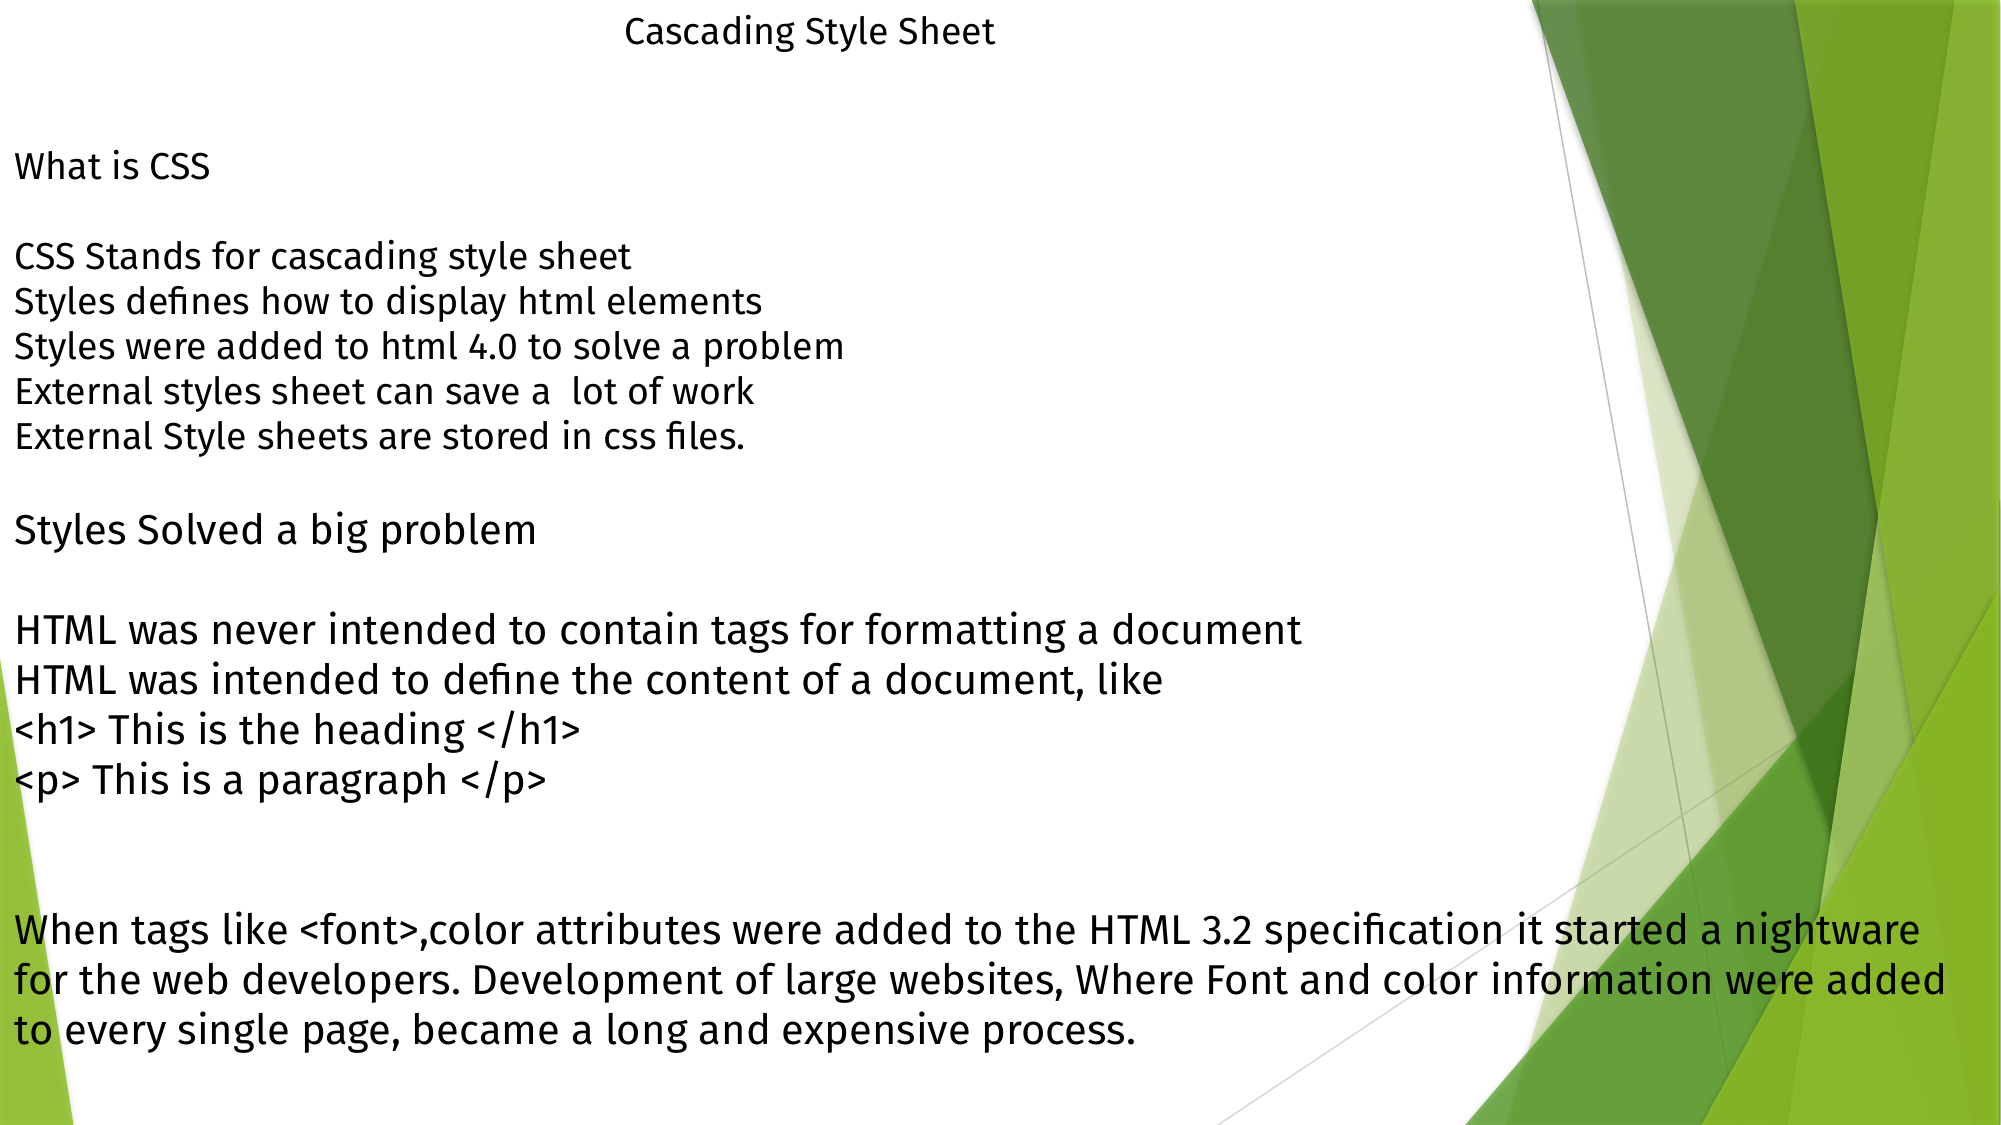

Cascading Style Sheet

What is CSS

CSS Stands for cascading style sheet
Styles defines how to display html elements
Styles were added to html 4.0 to solve a problem
External styles sheet can save a  lot of work
External Style sheets are stored in css files.

Styles Solved a big problem

HTML was never intended to contain tags for formatting a document
HTML was intended to define the content of a document, like
<h1> This is the heading </h1>
<p> This is a paragraph </p>

When tags like <font>,color attributes were added to the HTML 3.2 specification it started a nightware for the web developers. Development of large websites, Where Font and color information were added to every single page, became a long and expensive process.